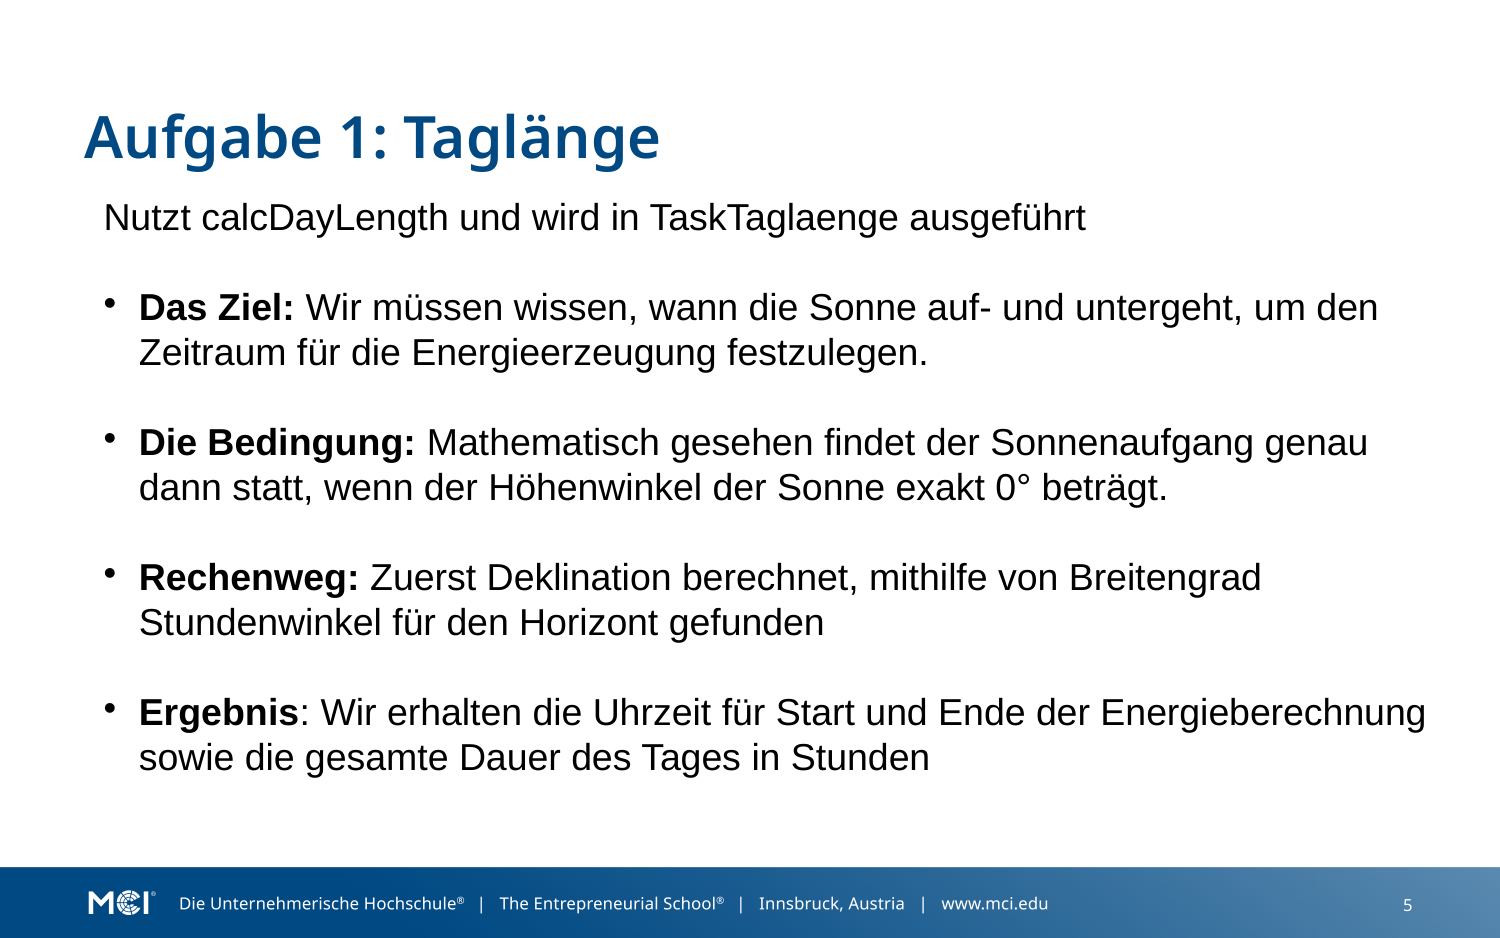

Aufgabe 1: Taglänge
Nutzt calcDayLength und wird in TaskTaglaenge ausgeführt

Das Ziel: Wir müssen wissen, wann die Sonne auf- und untergeht, um den Zeitraum für die Energieerzeugung festzulegen.

Die Bedingung: Mathematisch gesehen findet der Sonnenaufgang genau dann statt, wenn der Höhenwinkel der Sonne exakt 0° beträgt.

Rechenweg: Zuerst Deklination berechnet, mithilfe von Breitengrad Stundenwinkel für den Horizont gefunden

Ergebnis: Wir erhalten die Uhrzeit für Start und Ende der Energieberechnung sowie die gesamte Dauer des Tages in Stunden